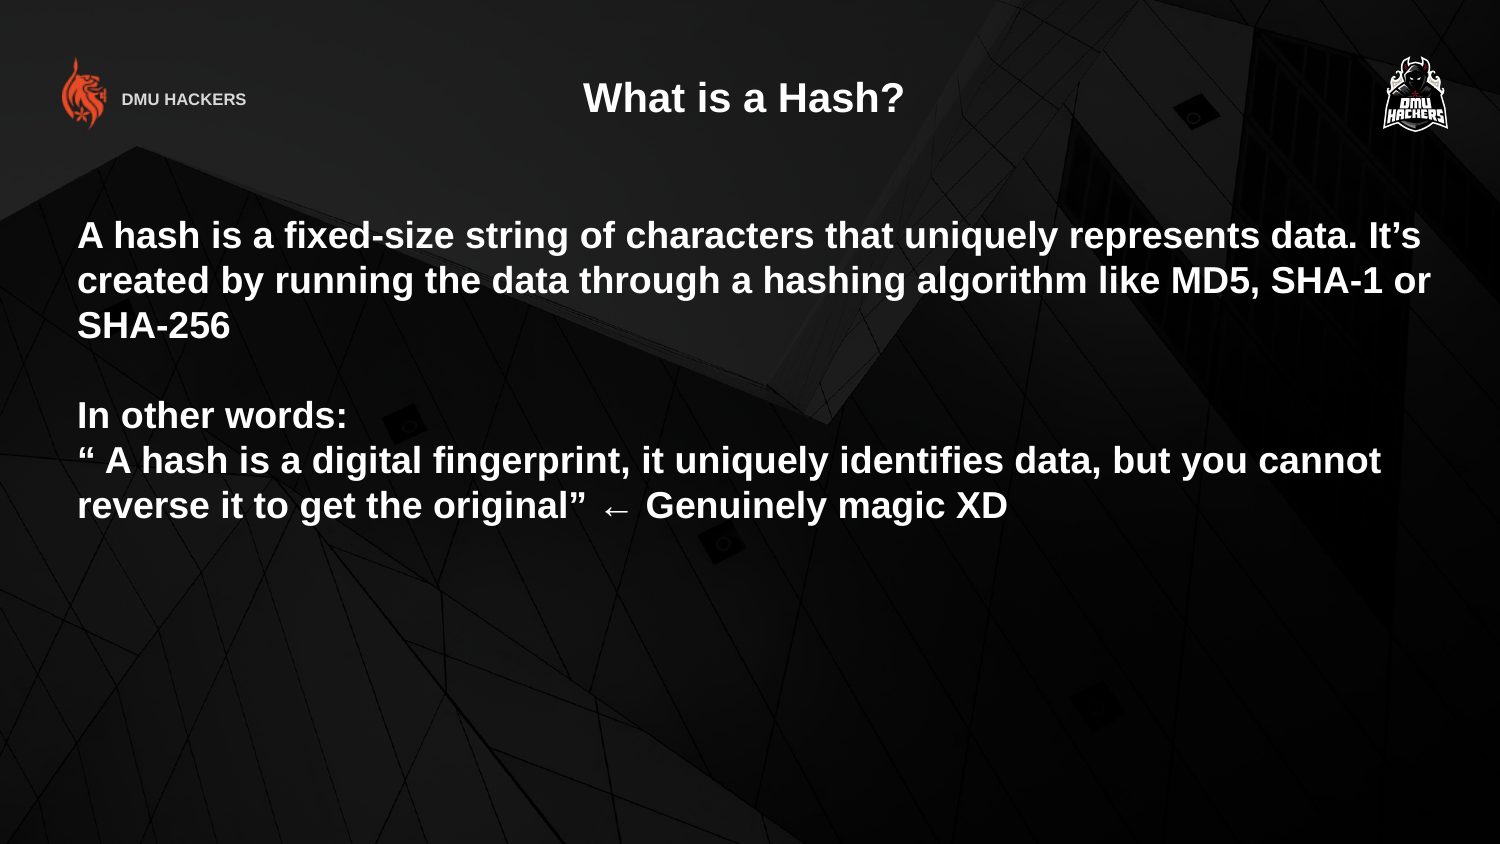

What is a Hash?

DMU HACKERS
A hash is a fixed-size string of characters that uniquely represents data. It’s created by running the data through a hashing algorithm like MD5, SHA-1 or SHA-256

In other words:
“ A hash is a digital fingerprint, it uniquely identifies data, but you cannot reverse it to get the original” ← Genuinely magic XD